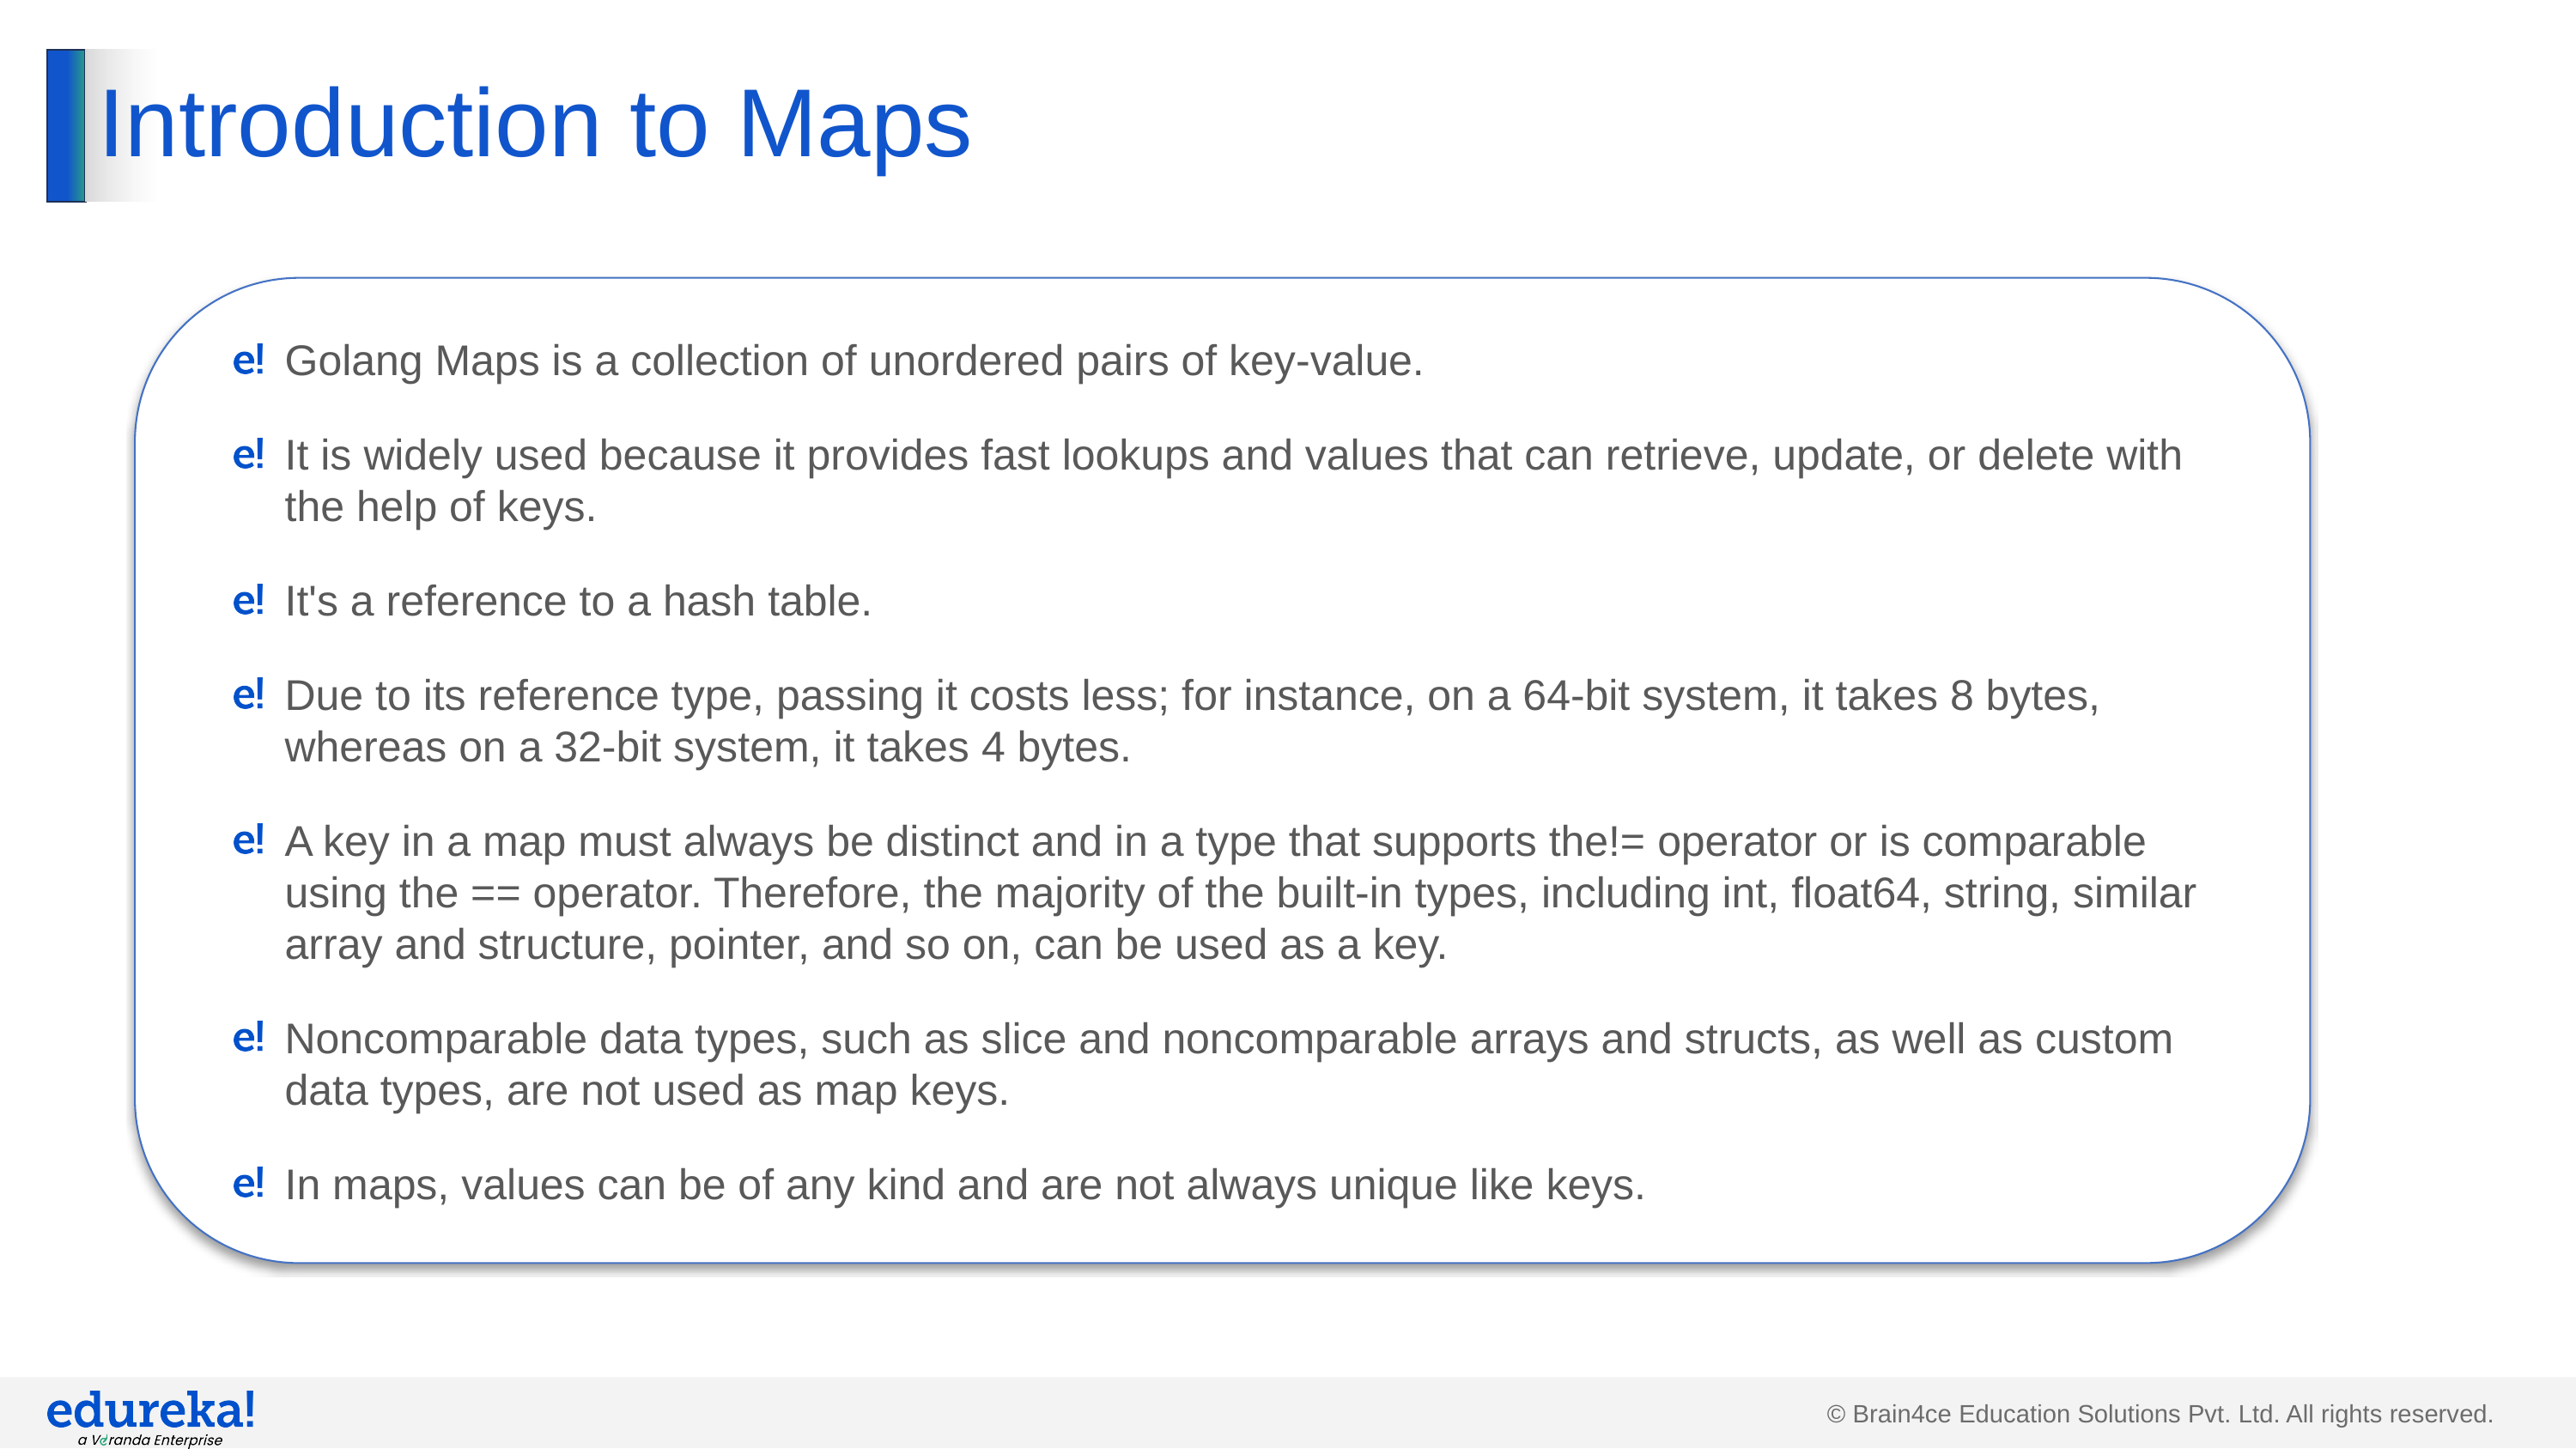

# Introduction to Maps
Golang Maps is a collection of unordered pairs of key-value.
It is widely used because it provides fast lookups and values that can retrieve, update, or delete with the help of keys.
It's a reference to a hash table.
Due to its reference type, passing it costs less; for instance, on a 64-bit system, it takes 8 bytes, whereas on a 32-bit system, it takes 4 bytes.
A key in a map must always be distinct and in a type that supports the!= operator or is comparable using the == operator. Therefore, the majority of the built-in types, including int, float64, string, similar array and structure, pointer, and so on, can be used as a key.
Noncomparable data types, such as slice and noncomparable arrays and structs, as well as custom data types, are not used as map keys.
In maps, values can be of any kind and are not always unique like keys.